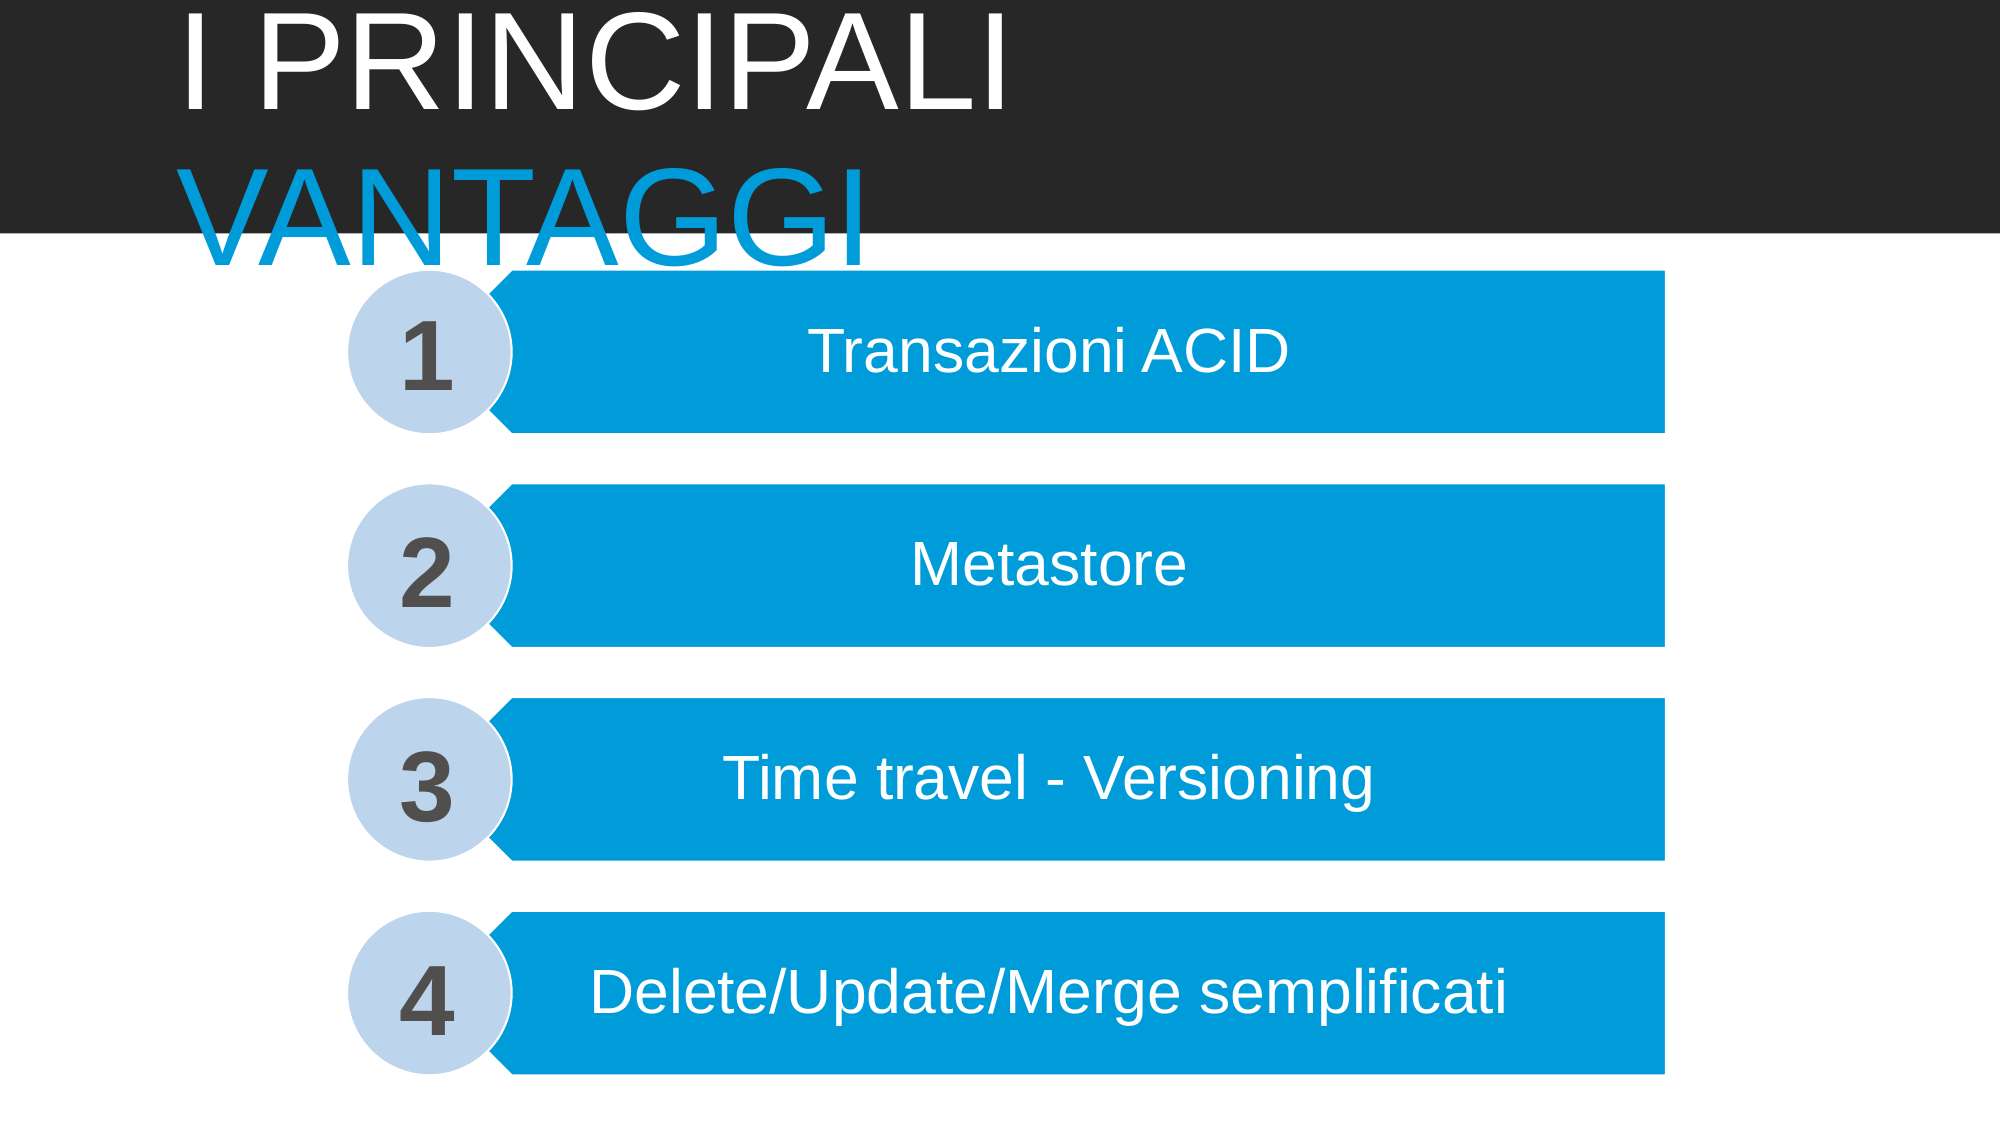

I PRINCIPALI VANTAGGI
Transazioni ACID
Metastore
Time travel - Versioning
Delete/Update/Merge semplificati
1
2
3
4